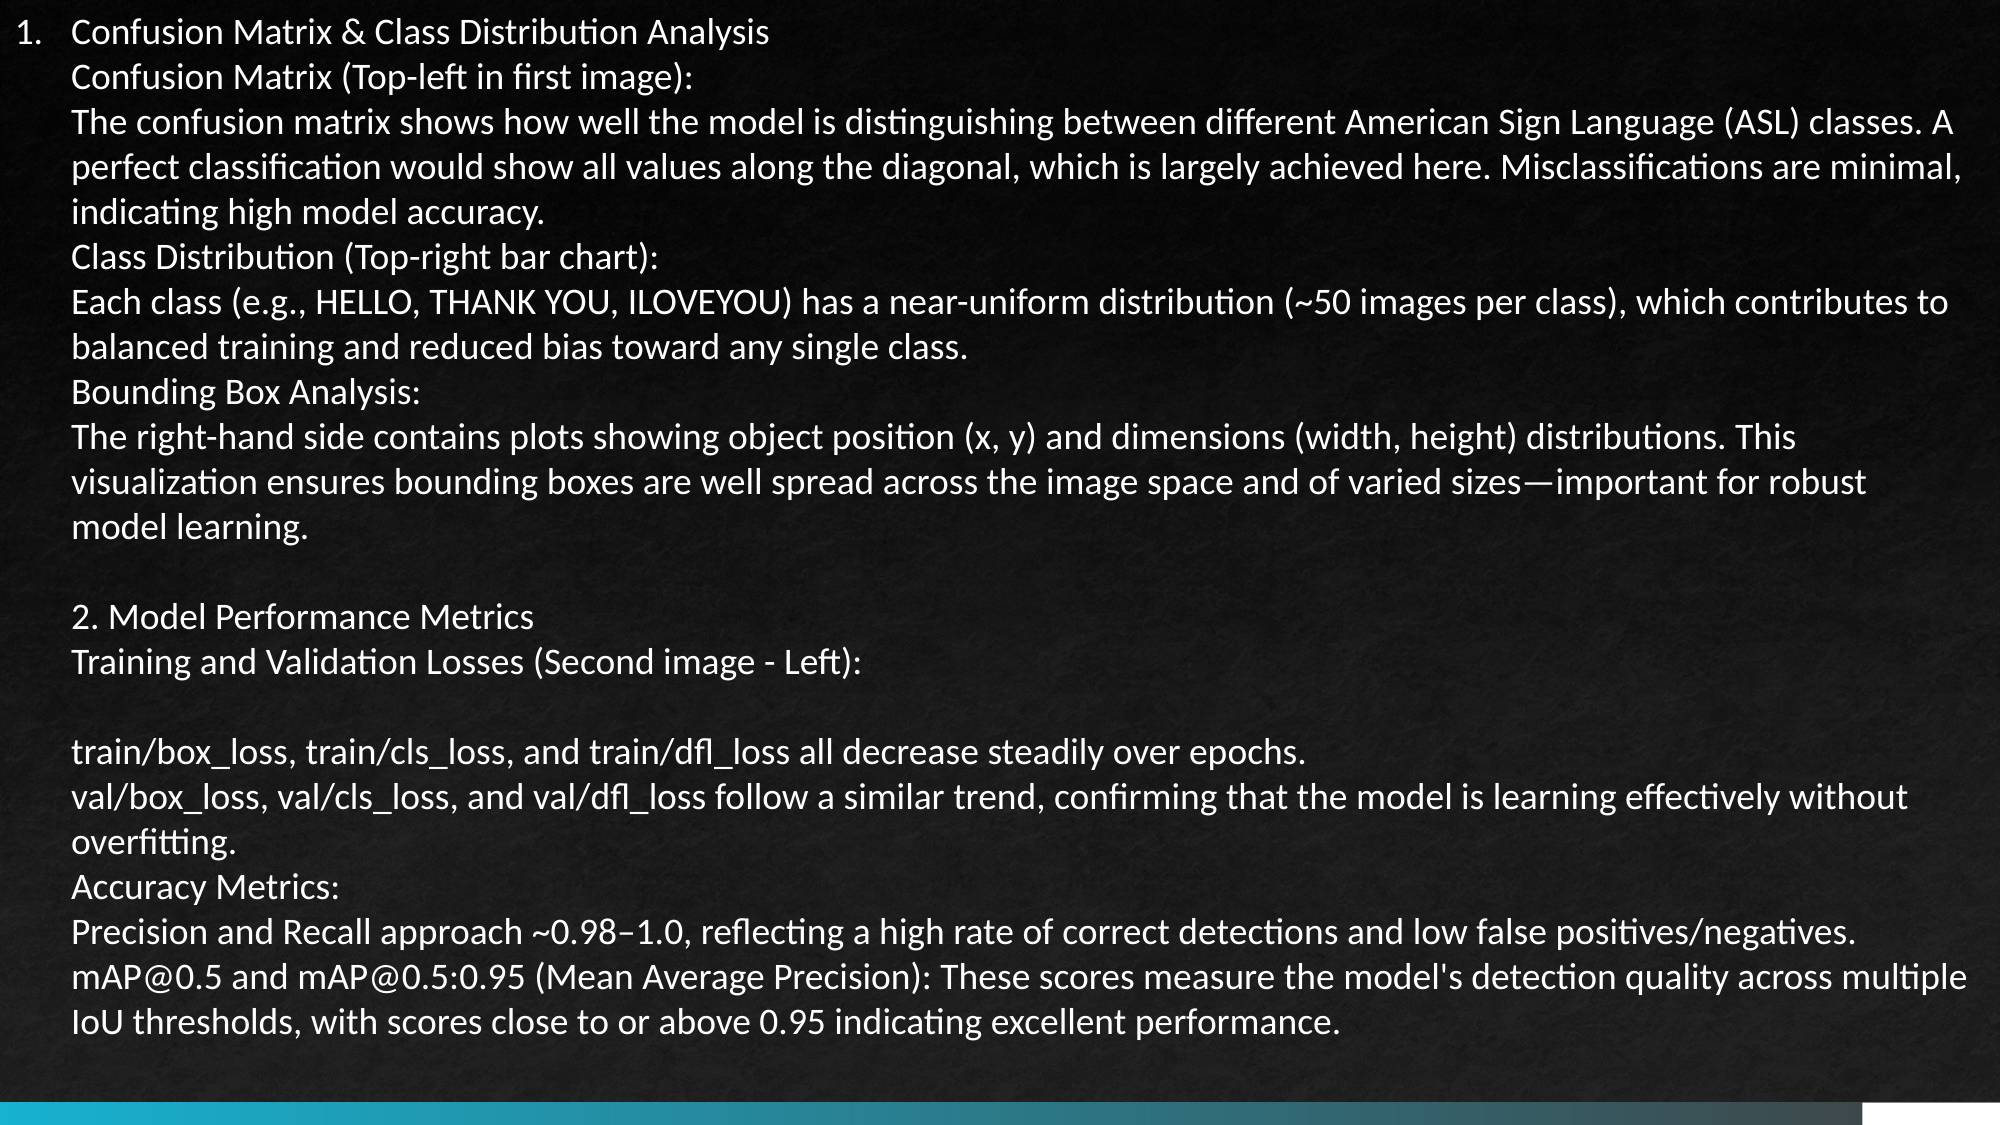

Confusion Matrix & Class Distribution Analysis
Confusion Matrix (Top-left in first image):
The confusion matrix shows how well the model is distinguishing between different American Sign Language (ASL) classes. A perfect classification would show all values along the diagonal, which is largely achieved here. Misclassifications are minimal, indicating high model accuracy.
Class Distribution (Top-right bar chart):
Each class (e.g., HELLO, THANK YOU, ILOVEYOU) has a near-uniform distribution (~50 images per class), which contributes to balanced training and reduced bias toward any single class.
Bounding Box Analysis:
The right-hand side contains plots showing object position (x, y) and dimensions (width, height) distributions. This visualization ensures bounding boxes are well spread across the image space and of varied sizes—important for robust model learning.
2. Model Performance Metrics
Training and Validation Losses (Second image - Left):
train/box_loss, train/cls_loss, and train/dfl_loss all decrease steadily over epochs.
val/box_loss, val/cls_loss, and val/dfl_loss follow a similar trend, confirming that the model is learning effectively without overfitting.
Accuracy Metrics:
Precision and Recall approach ~0.98–1.0, reflecting a high rate of correct detections and low false positives/negatives.
mAP@0.5 and mAP@0.5:0.95 (Mean Average Precision): These scores measure the model's detection quality across multiple IoU thresholds, with scores close to or above 0.95 indicating excellent performance.